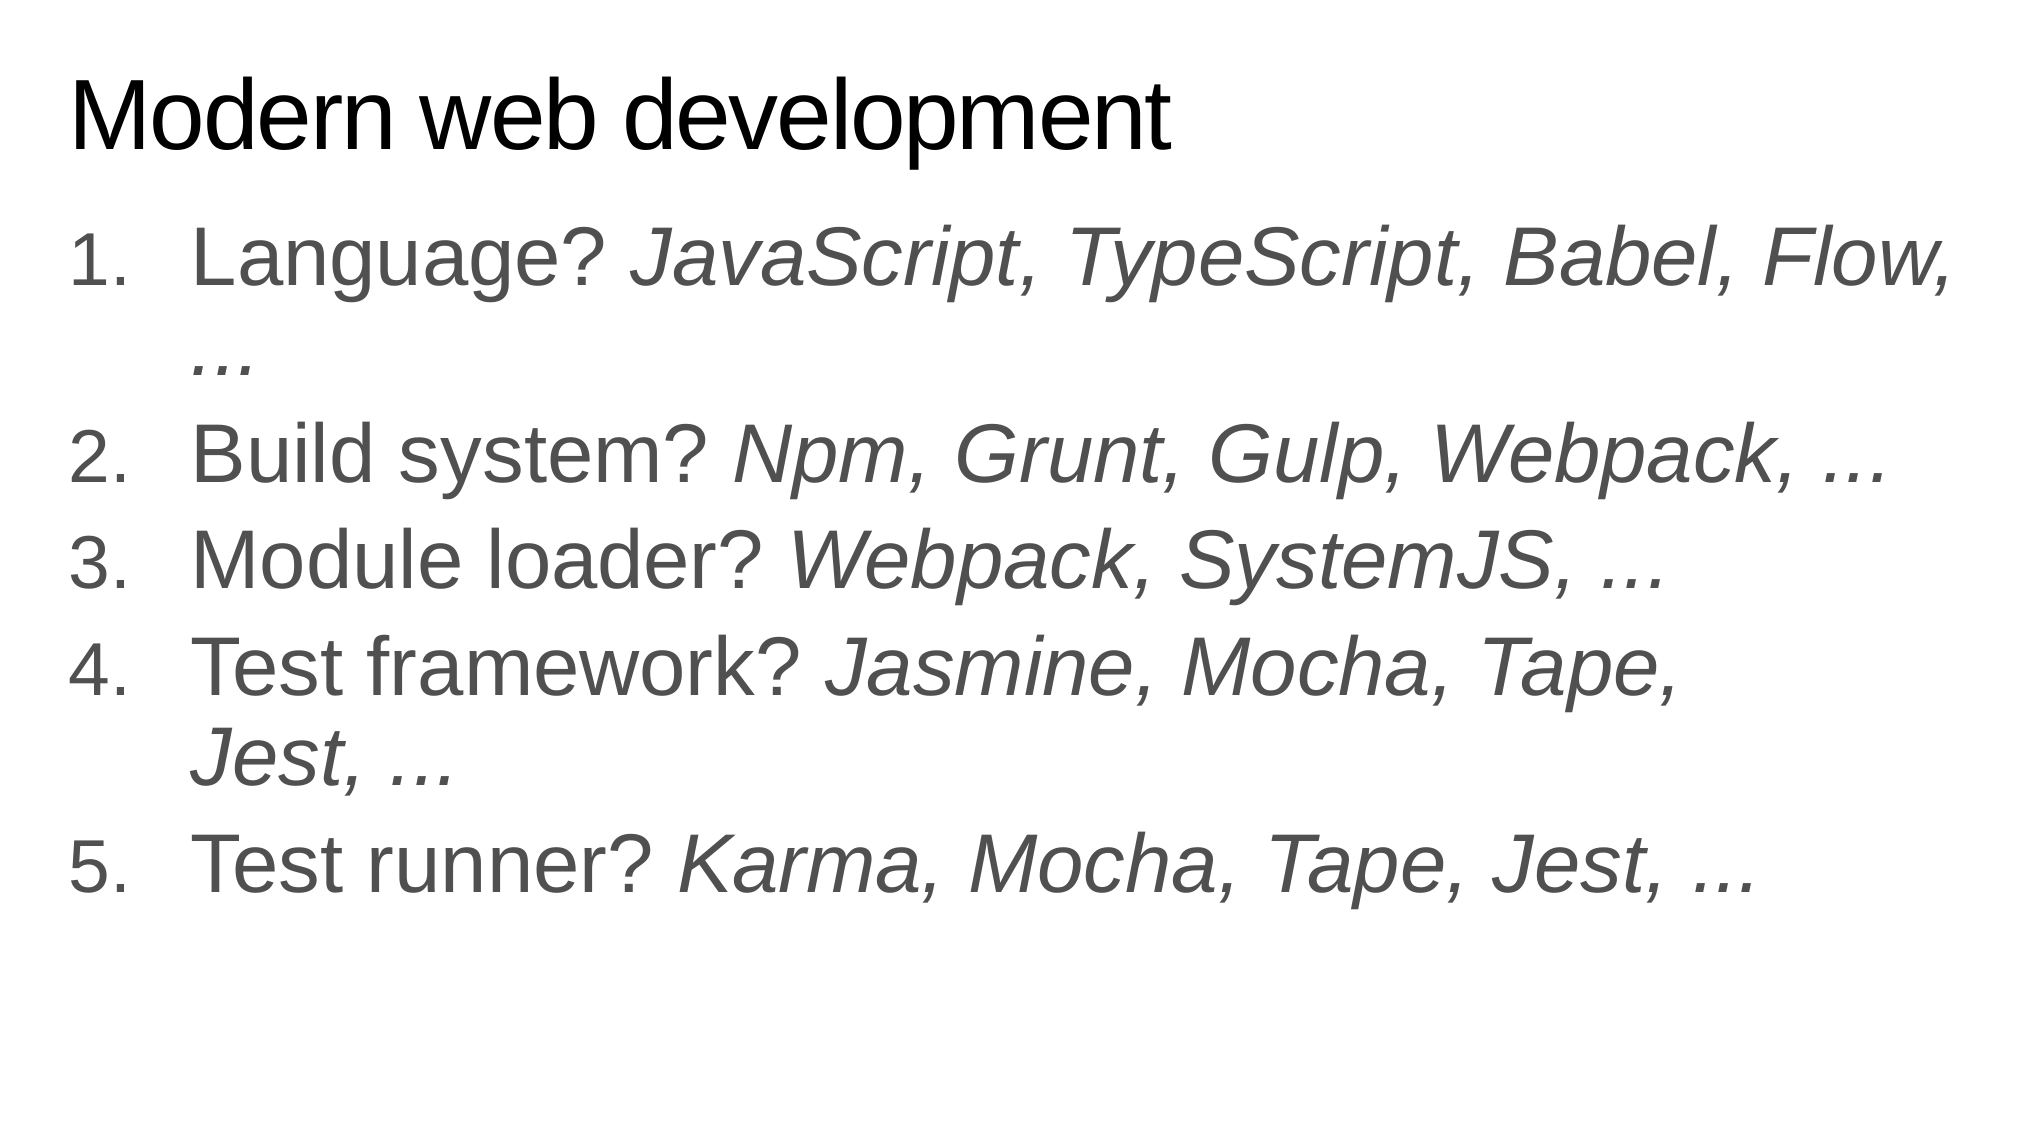

# Modern web development
Language? JavaScript, TypeScript, Babel, Flow, ...
Build system? Npm, Grunt, Gulp, Webpack, ...
Module loader? Webpack, SystemJS, ...
Test framework? Jasmine, Mocha, Tape, Jest, ...
Test runner? Karma, Mocha, Tape, Jest, ...